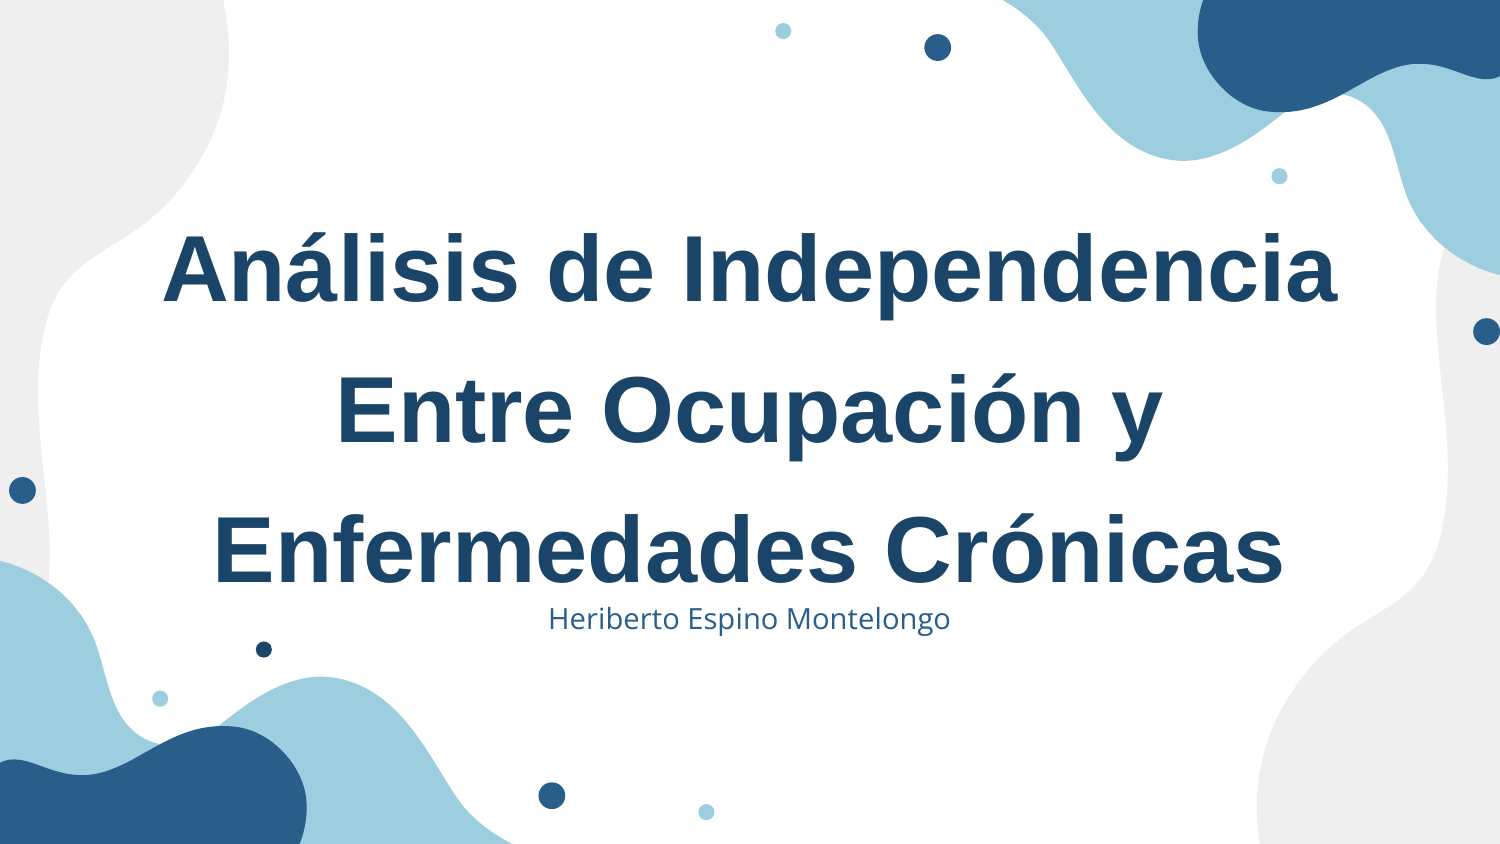

# Análisis de Independencia Entre Ocupación y Enfermedades Crónicas

Heriberto Espino Montelongo